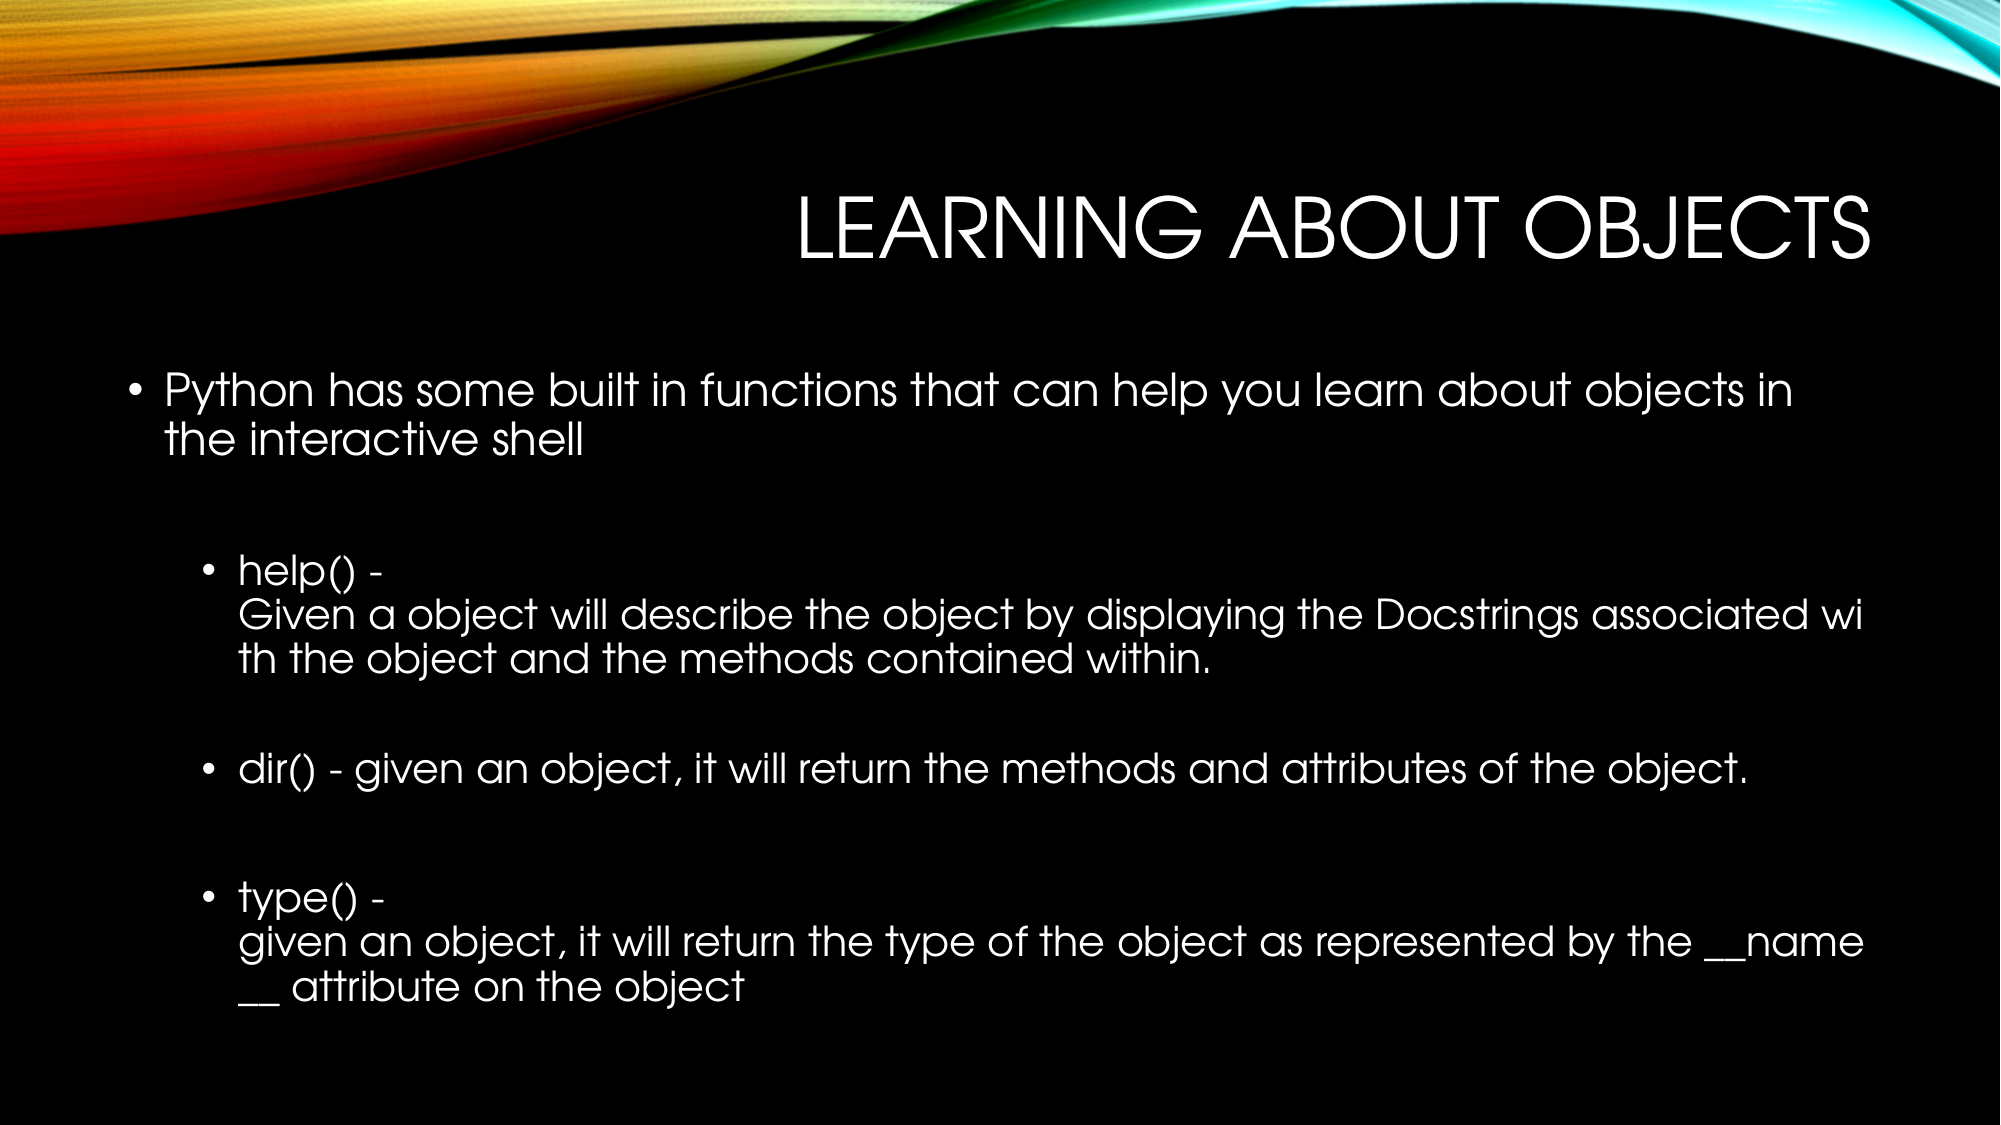

# Learning About Objects
Python has some built in functions that can help you learn about objects in the interactive shell

help() - Given a object will describe the object by displaying the Docstrings associated with the object and the methods contained within.

dir() - given an object, it will return the methods and attributes of the object.

type() -given an object, it will return the type of the object as represented by the __name__ attribute on the object